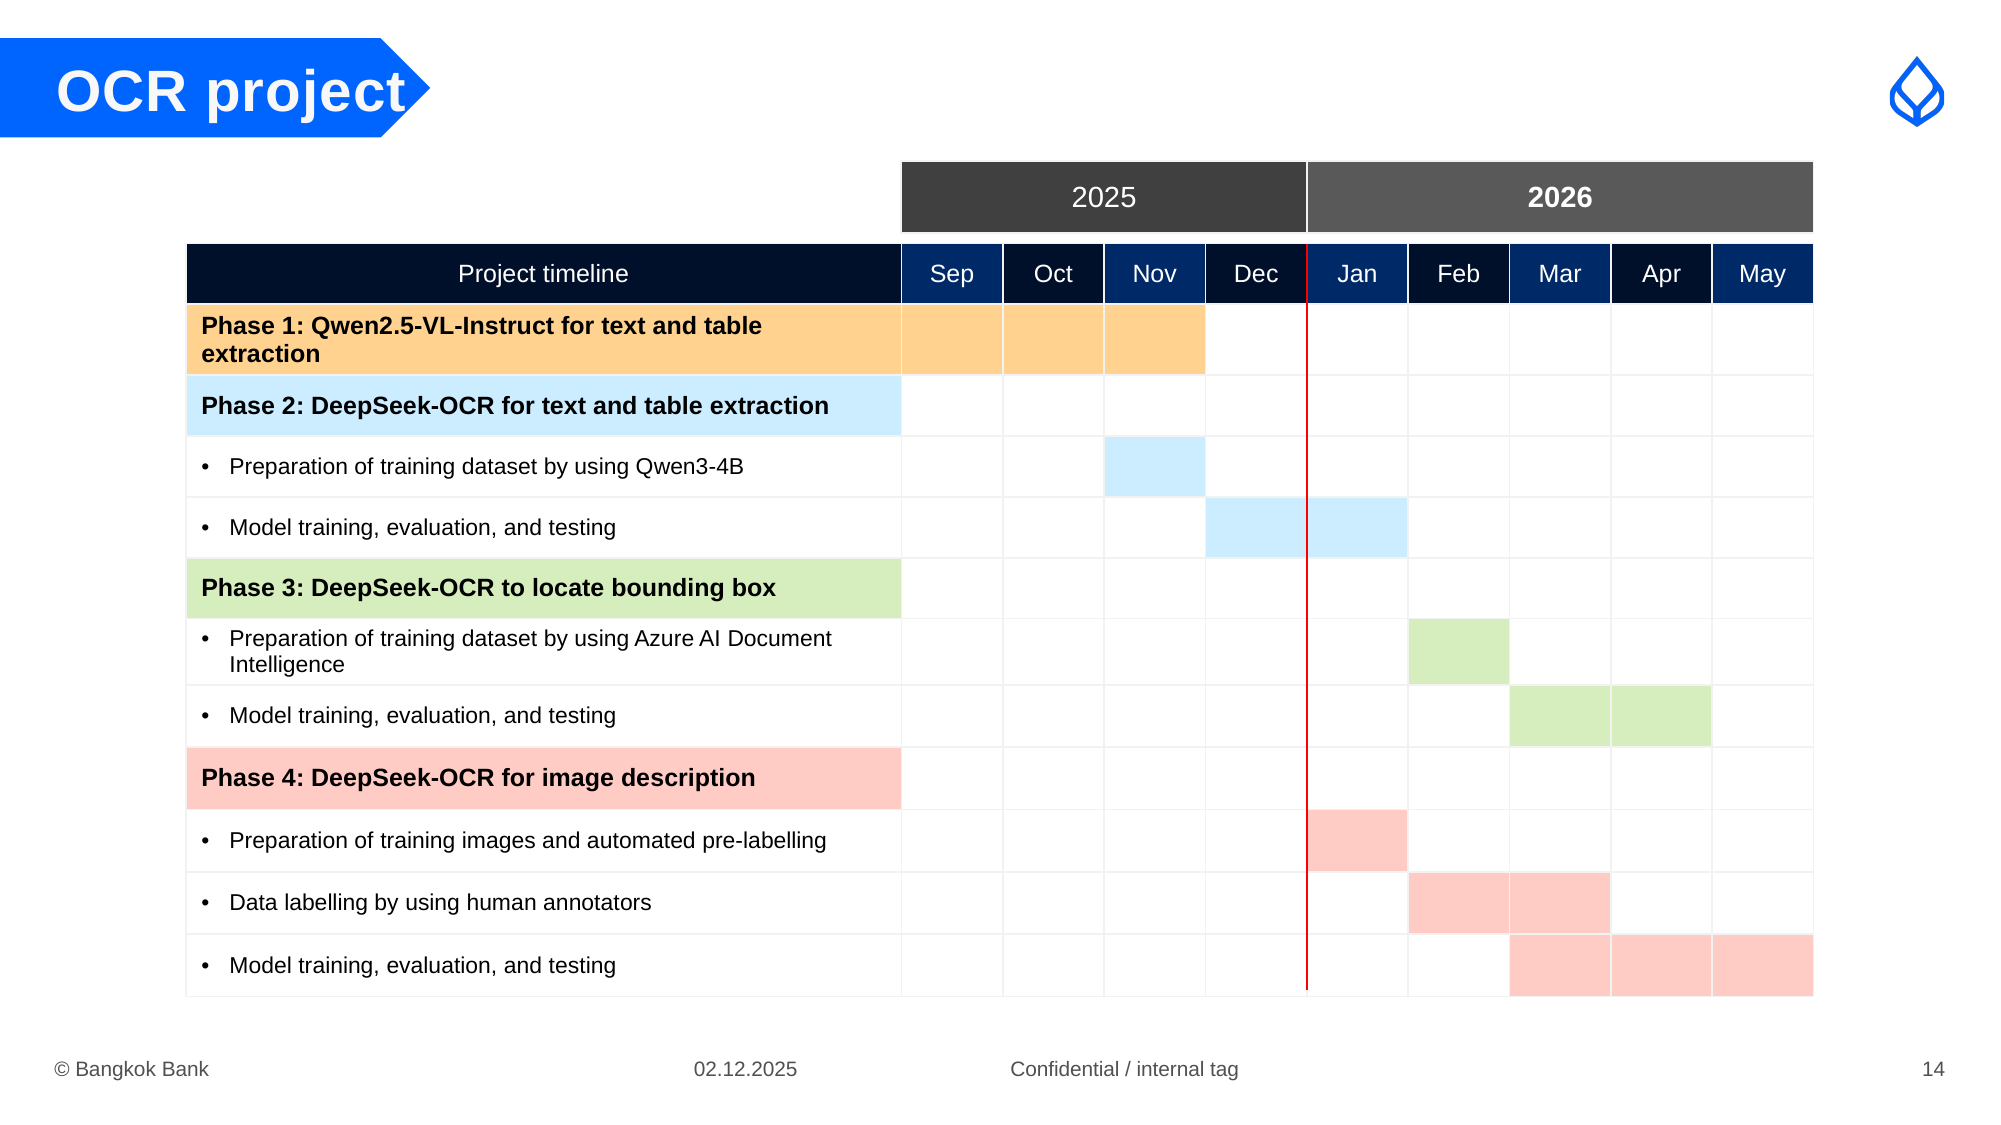

# OCR project
| 2025 | 2026 |
| --- | --- |
| Project timeline | Sep | Oct | Nov | Dec | Jan | Feb | Mar | Apr | May |
| --- | --- | --- | --- | --- | --- | --- | --- | --- | --- |
| Phase 1: Qwen2.5-VL-Instruct for text and table extraction |  |  |  |  |  |  |  |  |  |
| Phase 2: DeepSeek-OCR for text and table extraction |  |  |  |  |  |  |  |  |  |
| Preparation of training dataset by using Qwen3-4B |  |  |  |  |  |  |  |  |  |
| Model training, evaluation, and testing |  |  |  |  |  |  |  |  |  |
| Phase 3: DeepSeek-OCR to locate bounding box |  |  |  |  |  |  |  |  |  |
| Preparation of training dataset by using Azure AI Document Intelligence |  |  |  |  |  |  |  |  |  |
| Model training, evaluation, and testing |  |  |  |  |  |  |  |  |  |
| Phase 4: DeepSeek-OCR for image description |  |  |  |  |  |  |  |  |  |
| Preparation of training images and automated pre-labelling |  |  |  |  |  |  |  |  |  |
| Data labelling by using human annotators |  |  |  |  |  |  |  |  |  |
| Model training, evaluation, and testing |  |  |  |  |  |  |  |  |  |
02.12.2025
Confidential / internal tag
14